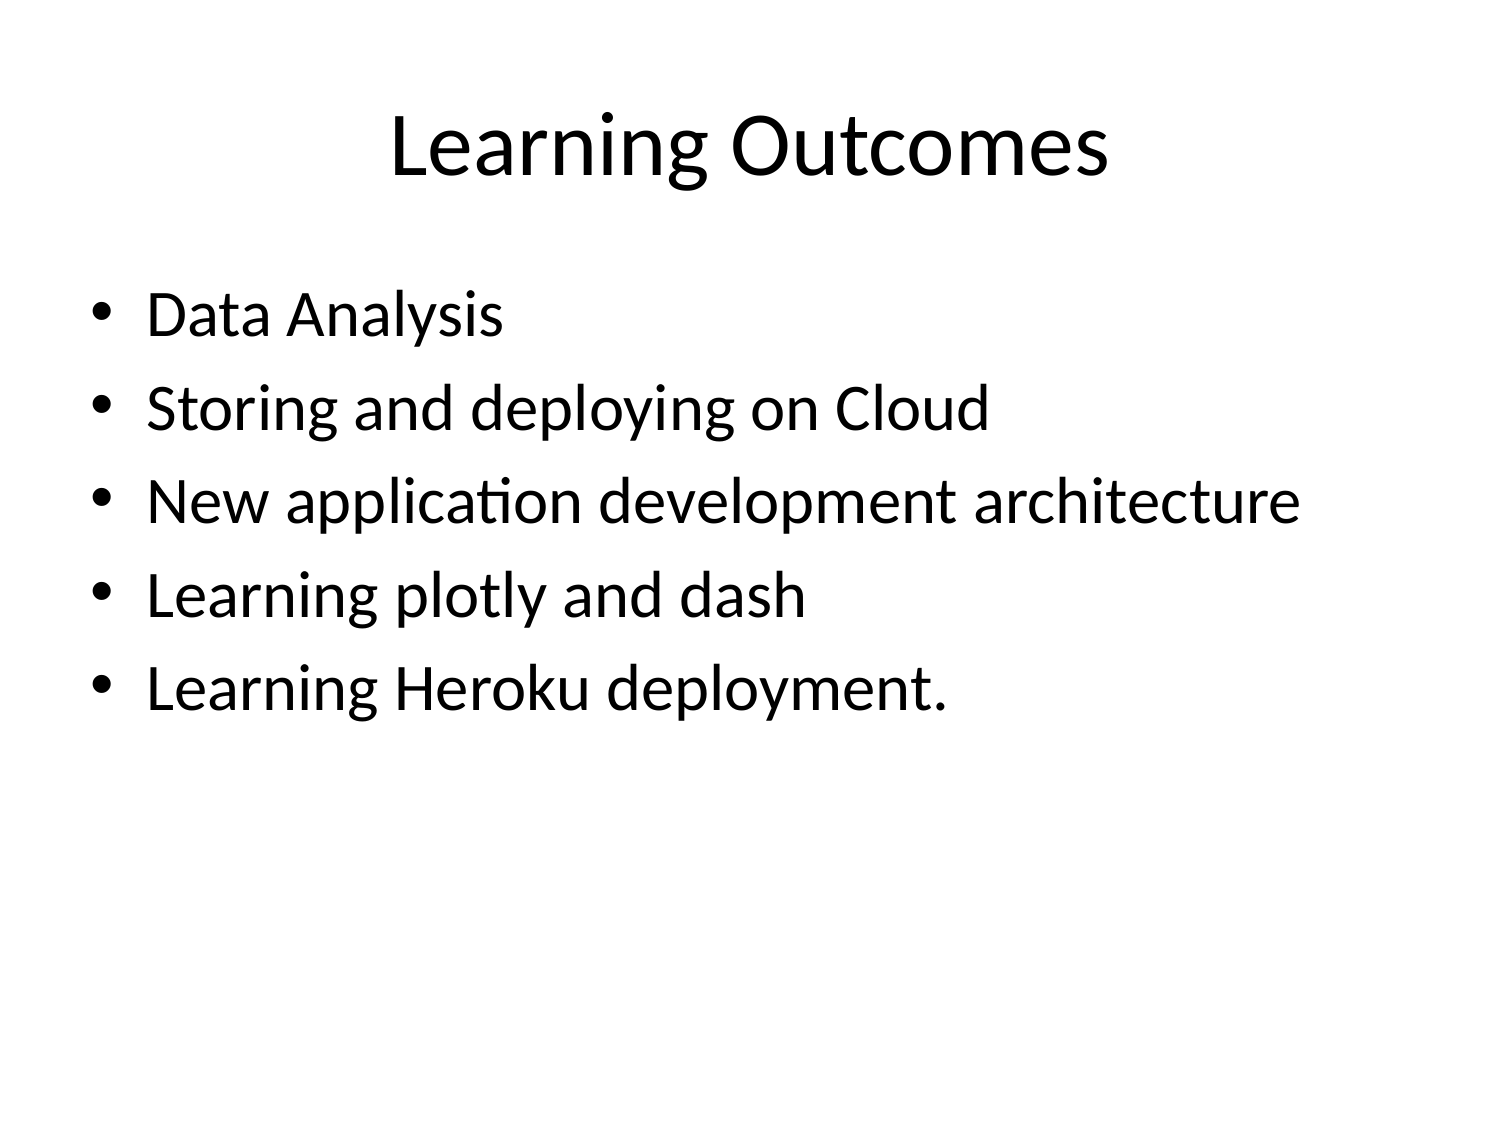

# Learning Outcomes
Data Analysis
Storing and deploying on Cloud
New application development architecture
Learning plotly and dash
Learning Heroku deployment.